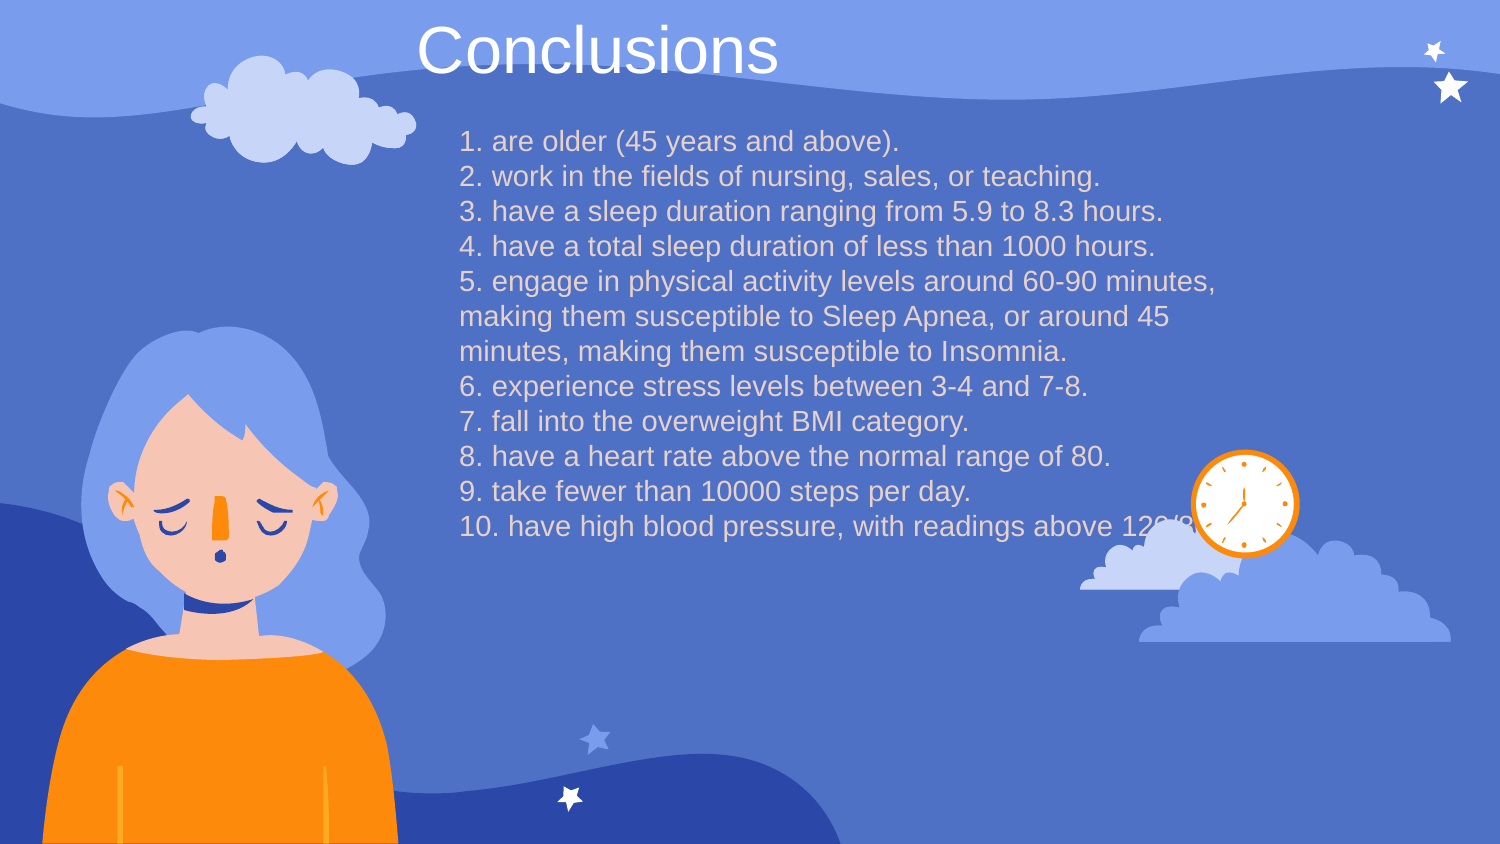

# Conclusions

1. are older (45 years and above).
2. work in the fields of nursing, sales, or teaching.
3. have a sleep duration ranging from 5.9 to 8.3 hours.
4. have a total sleep duration of less than 1000 hours.
5. engage in physical activity levels around 60-90 minutes, making them susceptible to Sleep Apnea, or around 45 minutes, making them susceptible to Insomnia.
6. experience stress levels between 3-4 and 7-8.
7. fall into the overweight BMI category.
8. have a heart rate above the normal range of 80.
9. take fewer than 10000 steps per day.
10. have high blood pressure, with readings above 120/80.